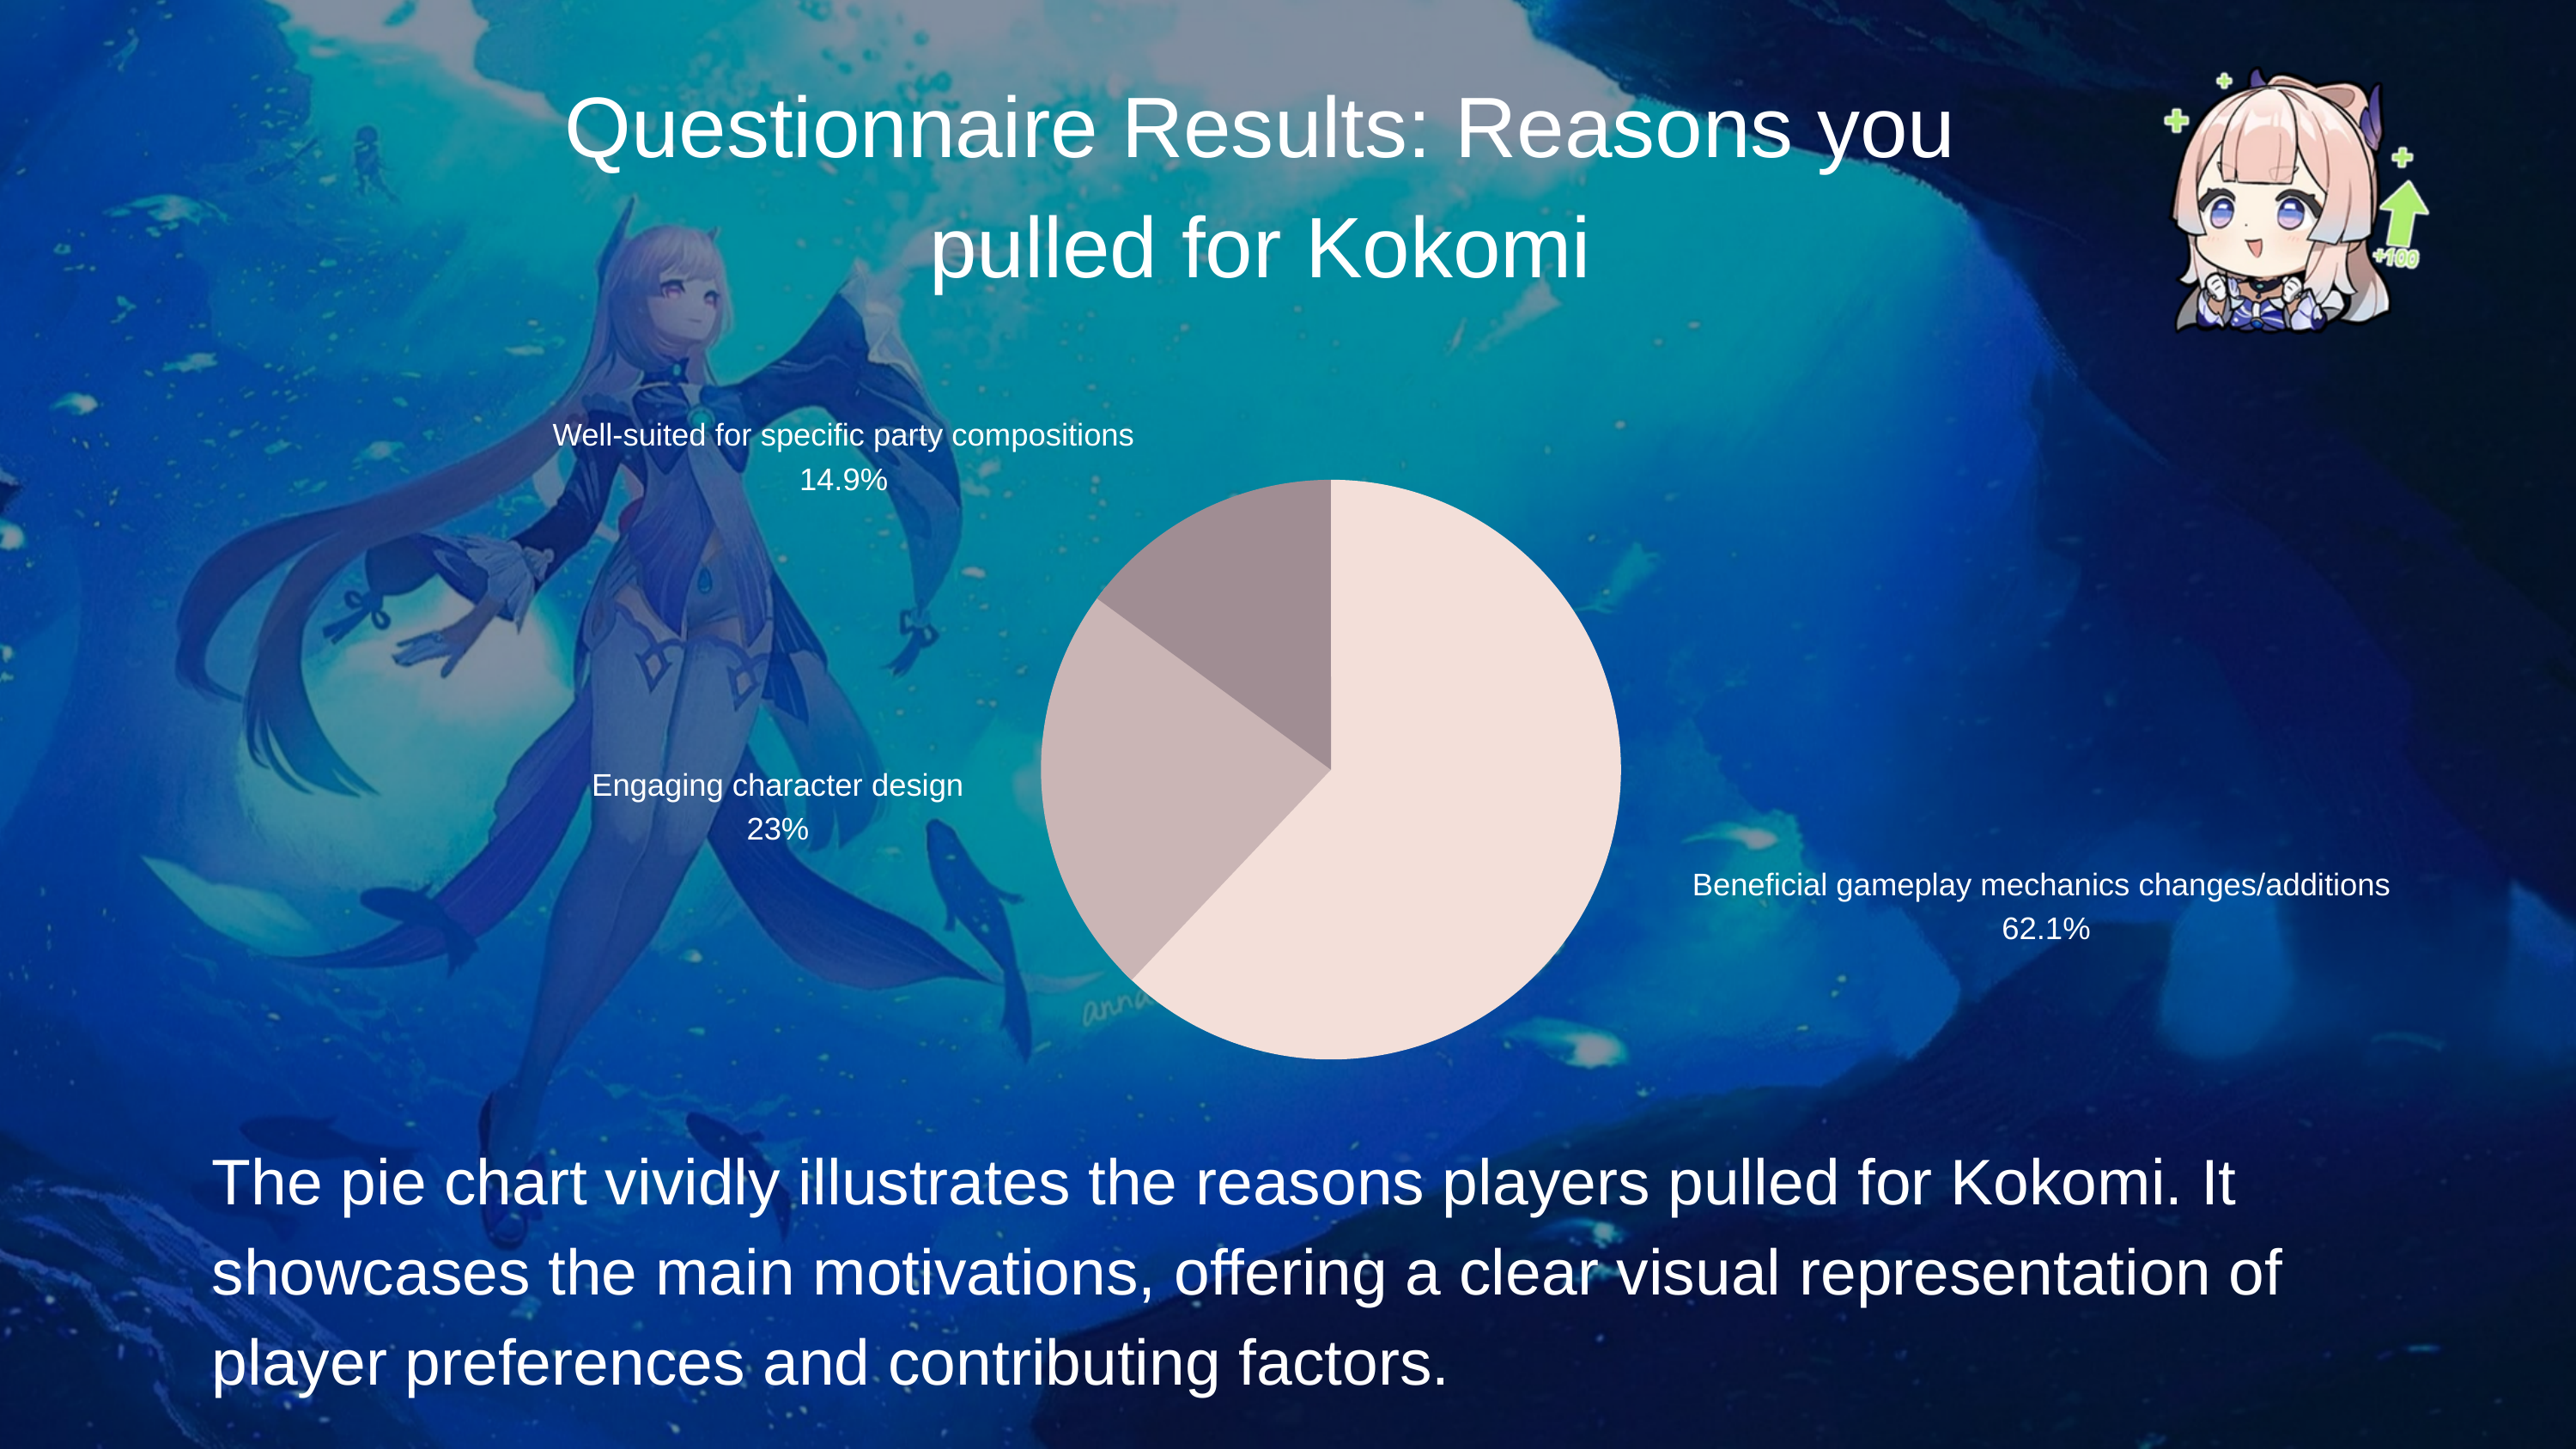

Questionnaire Results: Reasons you pulled for Kokomi

Well-suited for specific party compositions
14.9%

Engaging character design
23%
Beneficial gameplay mechanics changes/additions
62.1%
The pie chart vividly illustrates the reasons players pulled for Kokomi. It showcases the main motivations, offering a clear visual representation of player preferences and contributing factors.